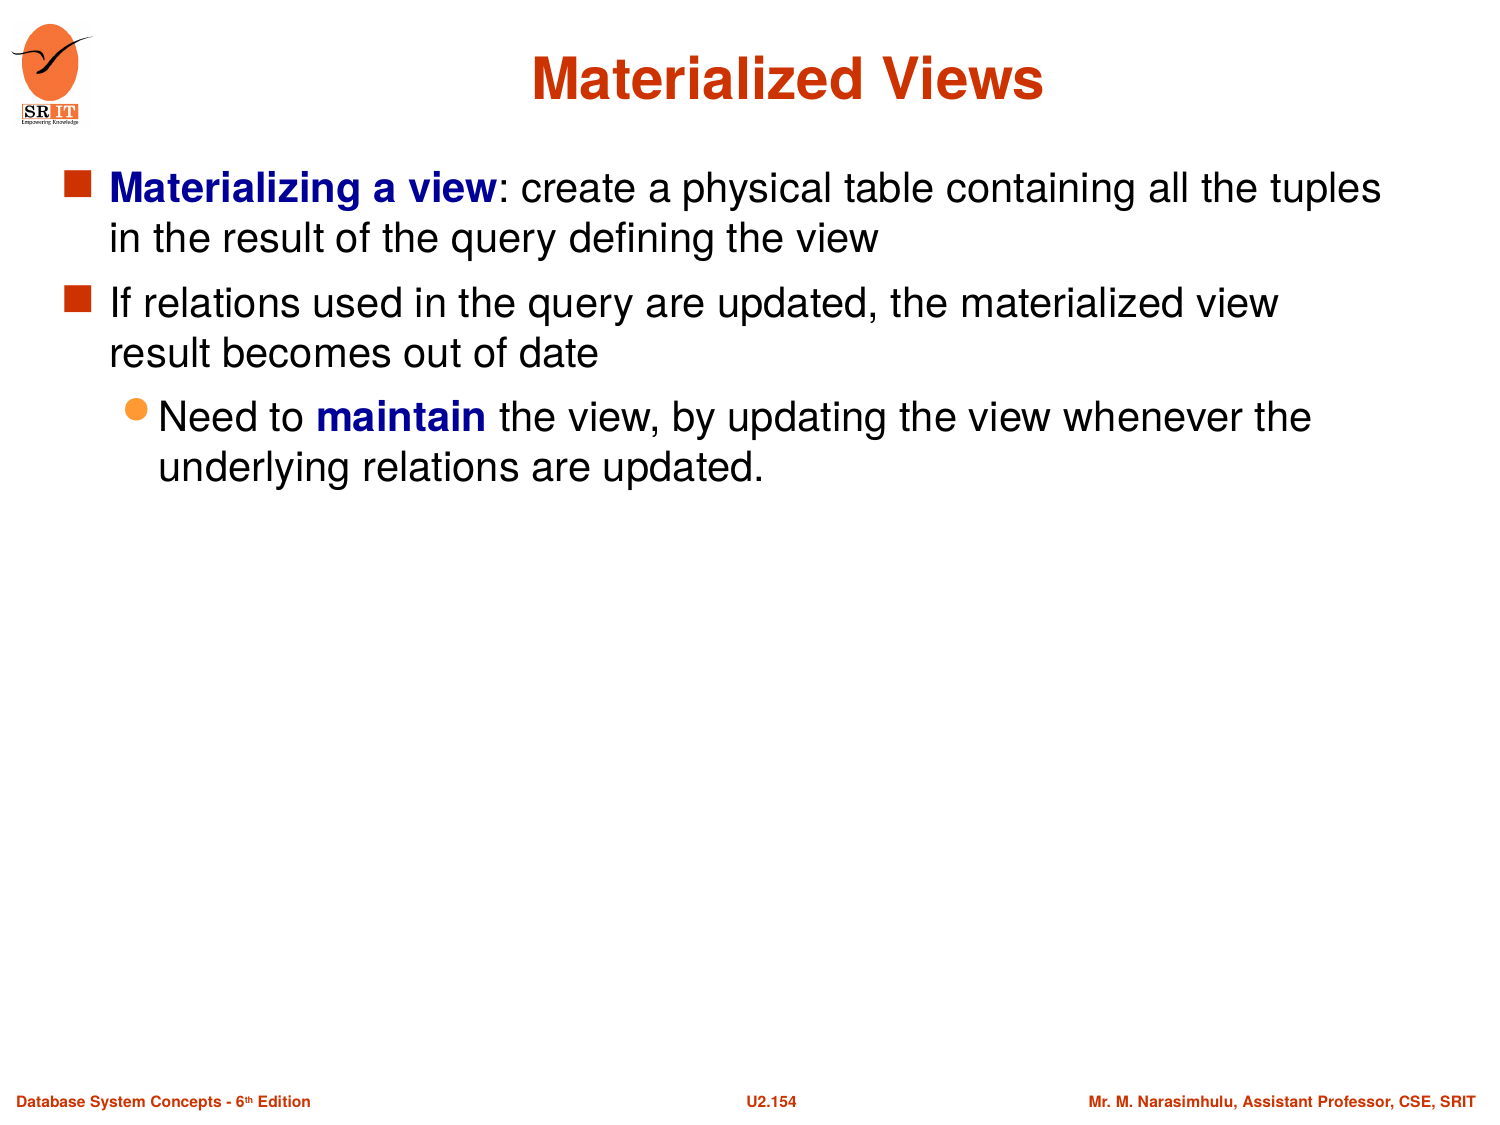

# Materialized Views
Materializing a view: create a physical table containing all the tuples in the result of the query defining the view
If relations used in the query are updated, the materialized view result becomes out of date
Need to maintain the view, by updating the view whenever the underlying relations are updated.